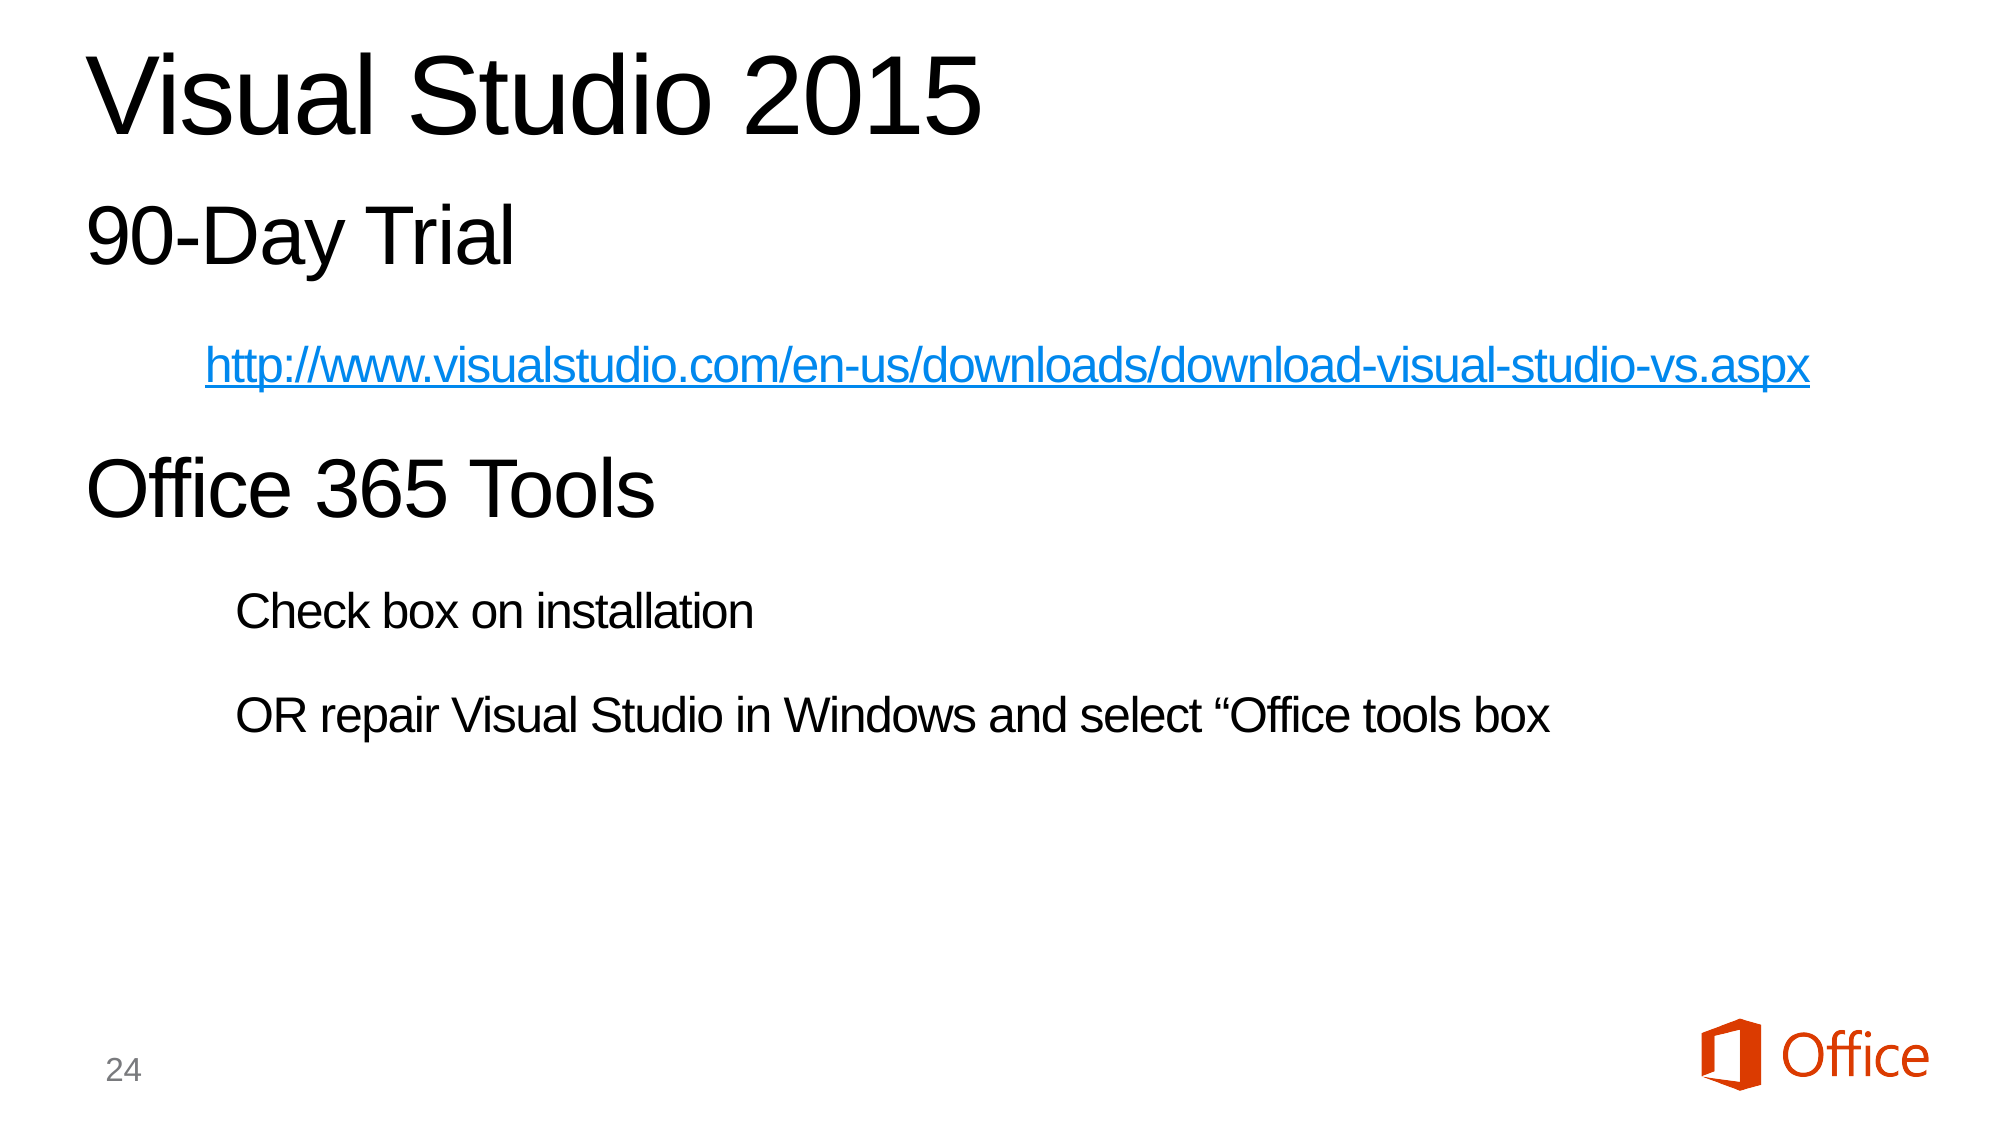

# Visual Studio 2015
90-Day Trial
        http://www.visualstudio.com/en-us/downloads/download-visual-studio-vs.aspx
Office 365 Tools
	Check box on installation
	OR repair Visual Studio in Windows and select “Office tools box
24